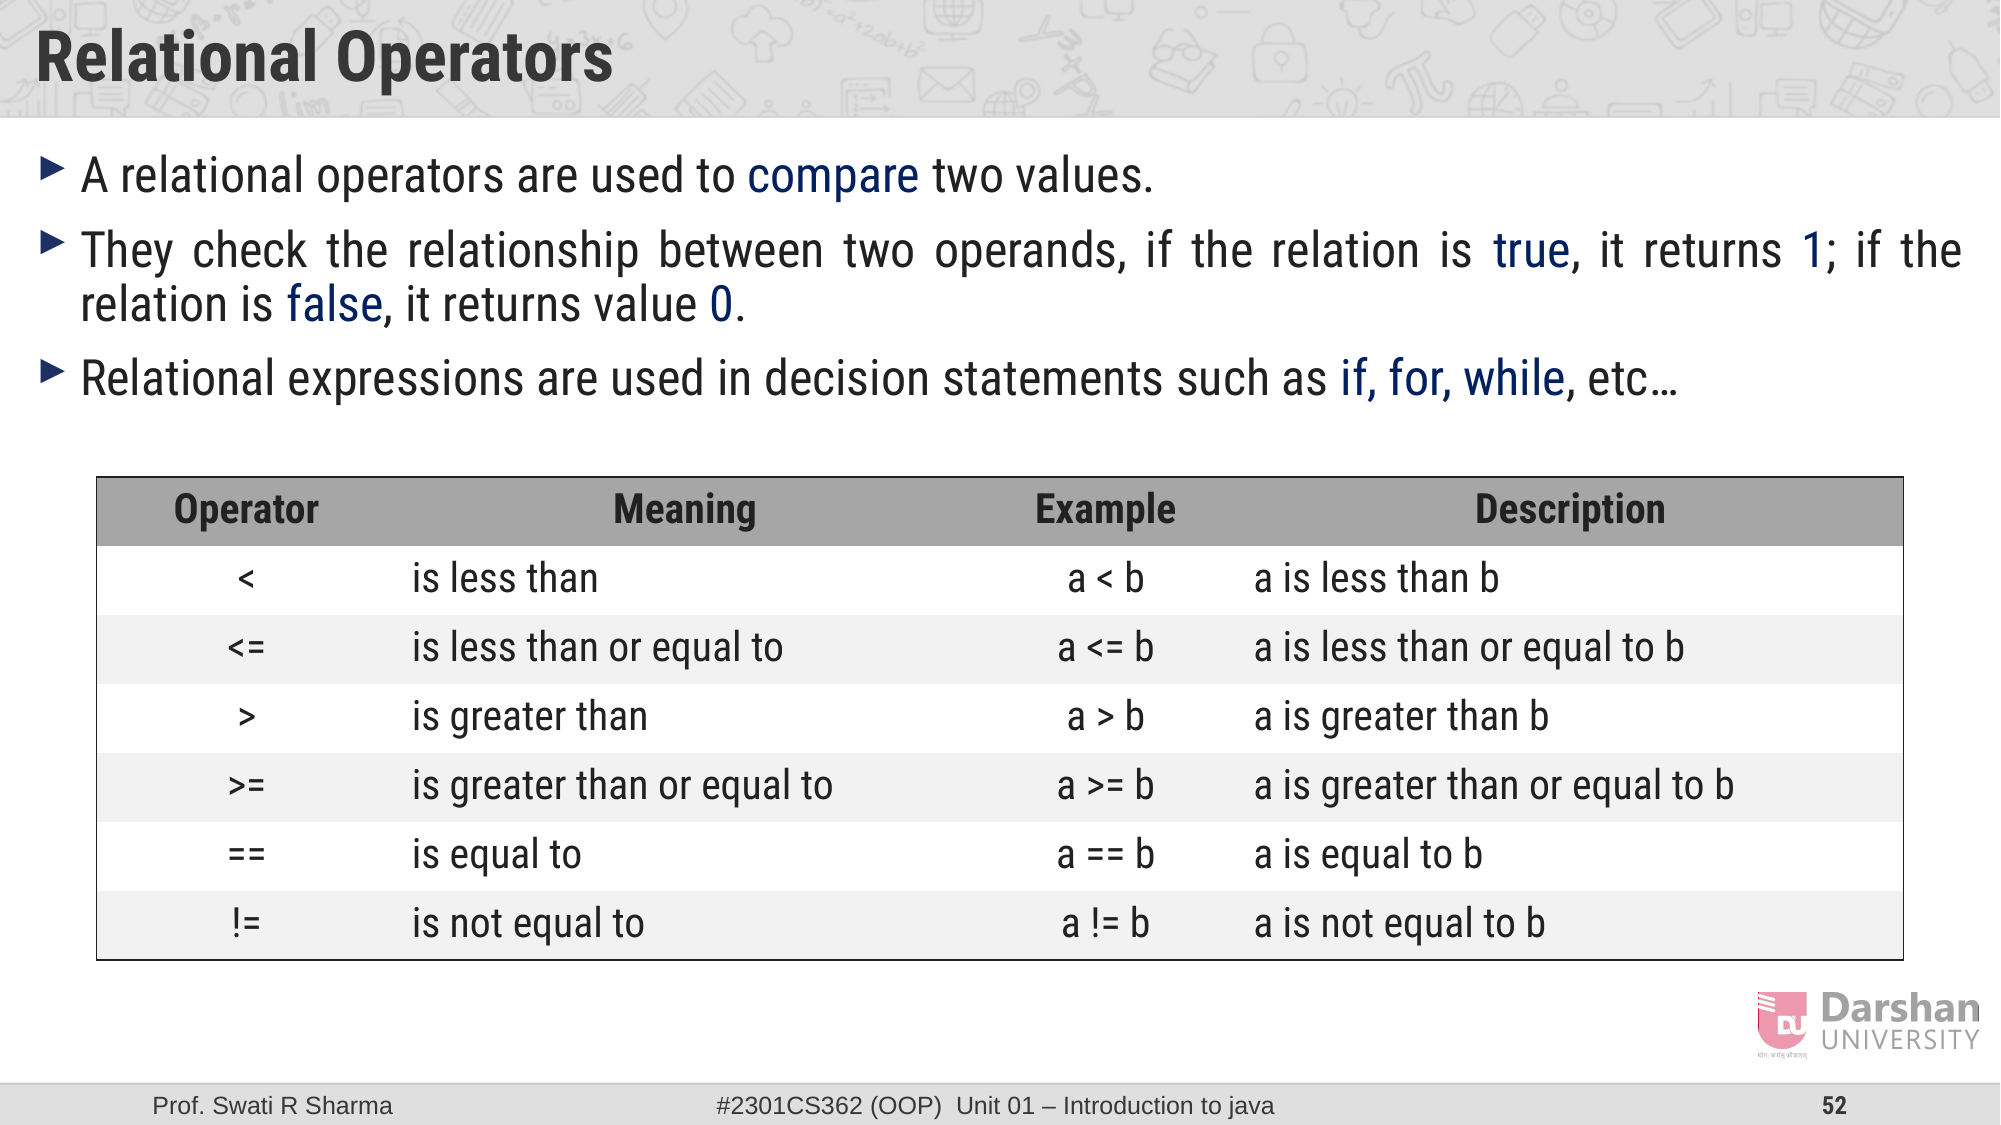

# Relational Operators
A relational operators are used to compare two values.
They check the relationship between two operands, if the relation is true, it returns 1; if the relation is false, it returns value 0.
Relational expressions are used in decision statements such as if, for, while, etc…
| Operator | Meaning | Example | Description |
| --- | --- | --- | --- |
| < | is less than | a < b | a is less than b |
| <= | is less than or equal to | a <= b | a is less than or equal to b |
| > | is greater than | a > b | a is greater than b |
| >= | is greater than or equal to | a >= b | a is greater than or equal to b |
| == | is equal to | a == b | a is equal to b |
| != | is not equal to | a != b | a is not equal to b |